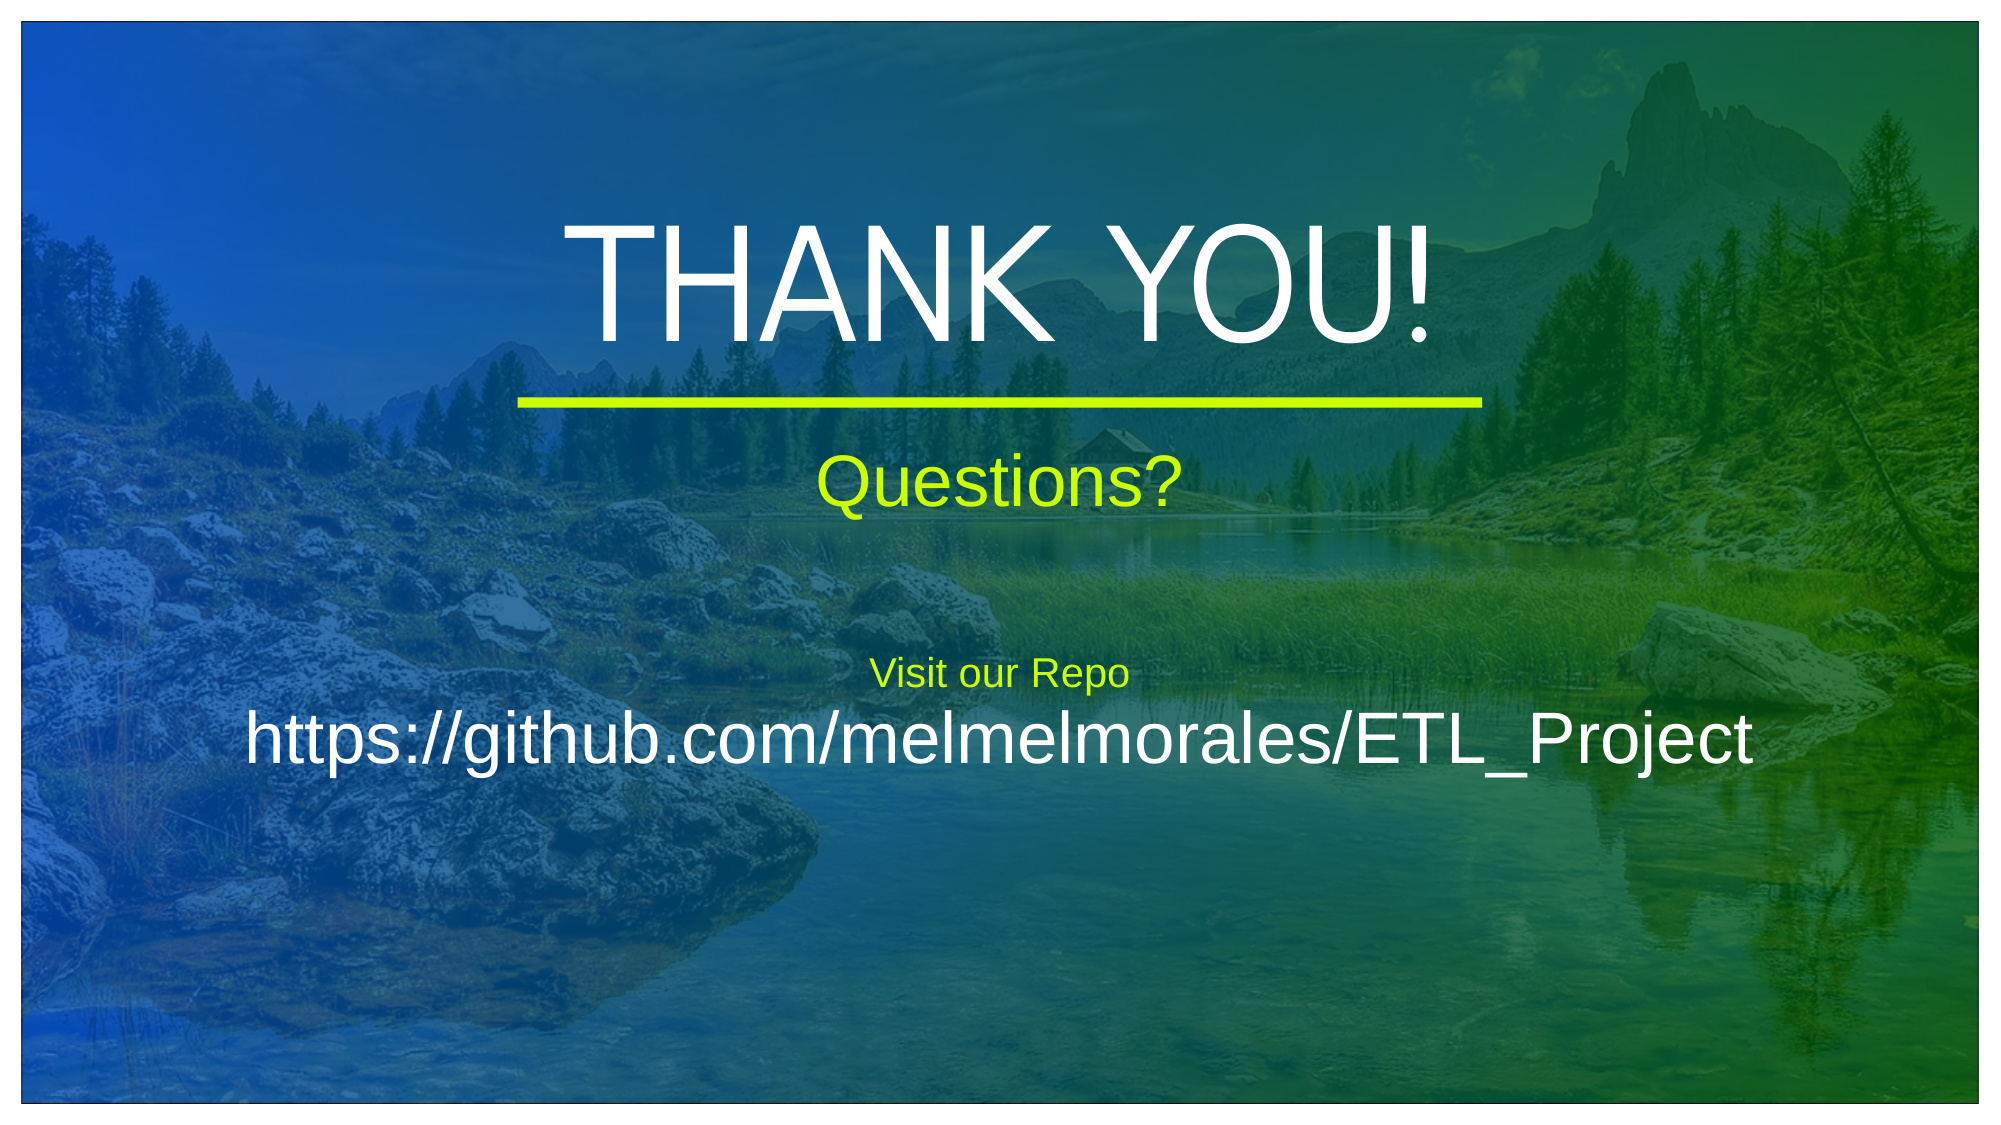

# THANK YOU!
Questions?
Visit our Repo
https://github.com/melmelmorales/ETL_Project